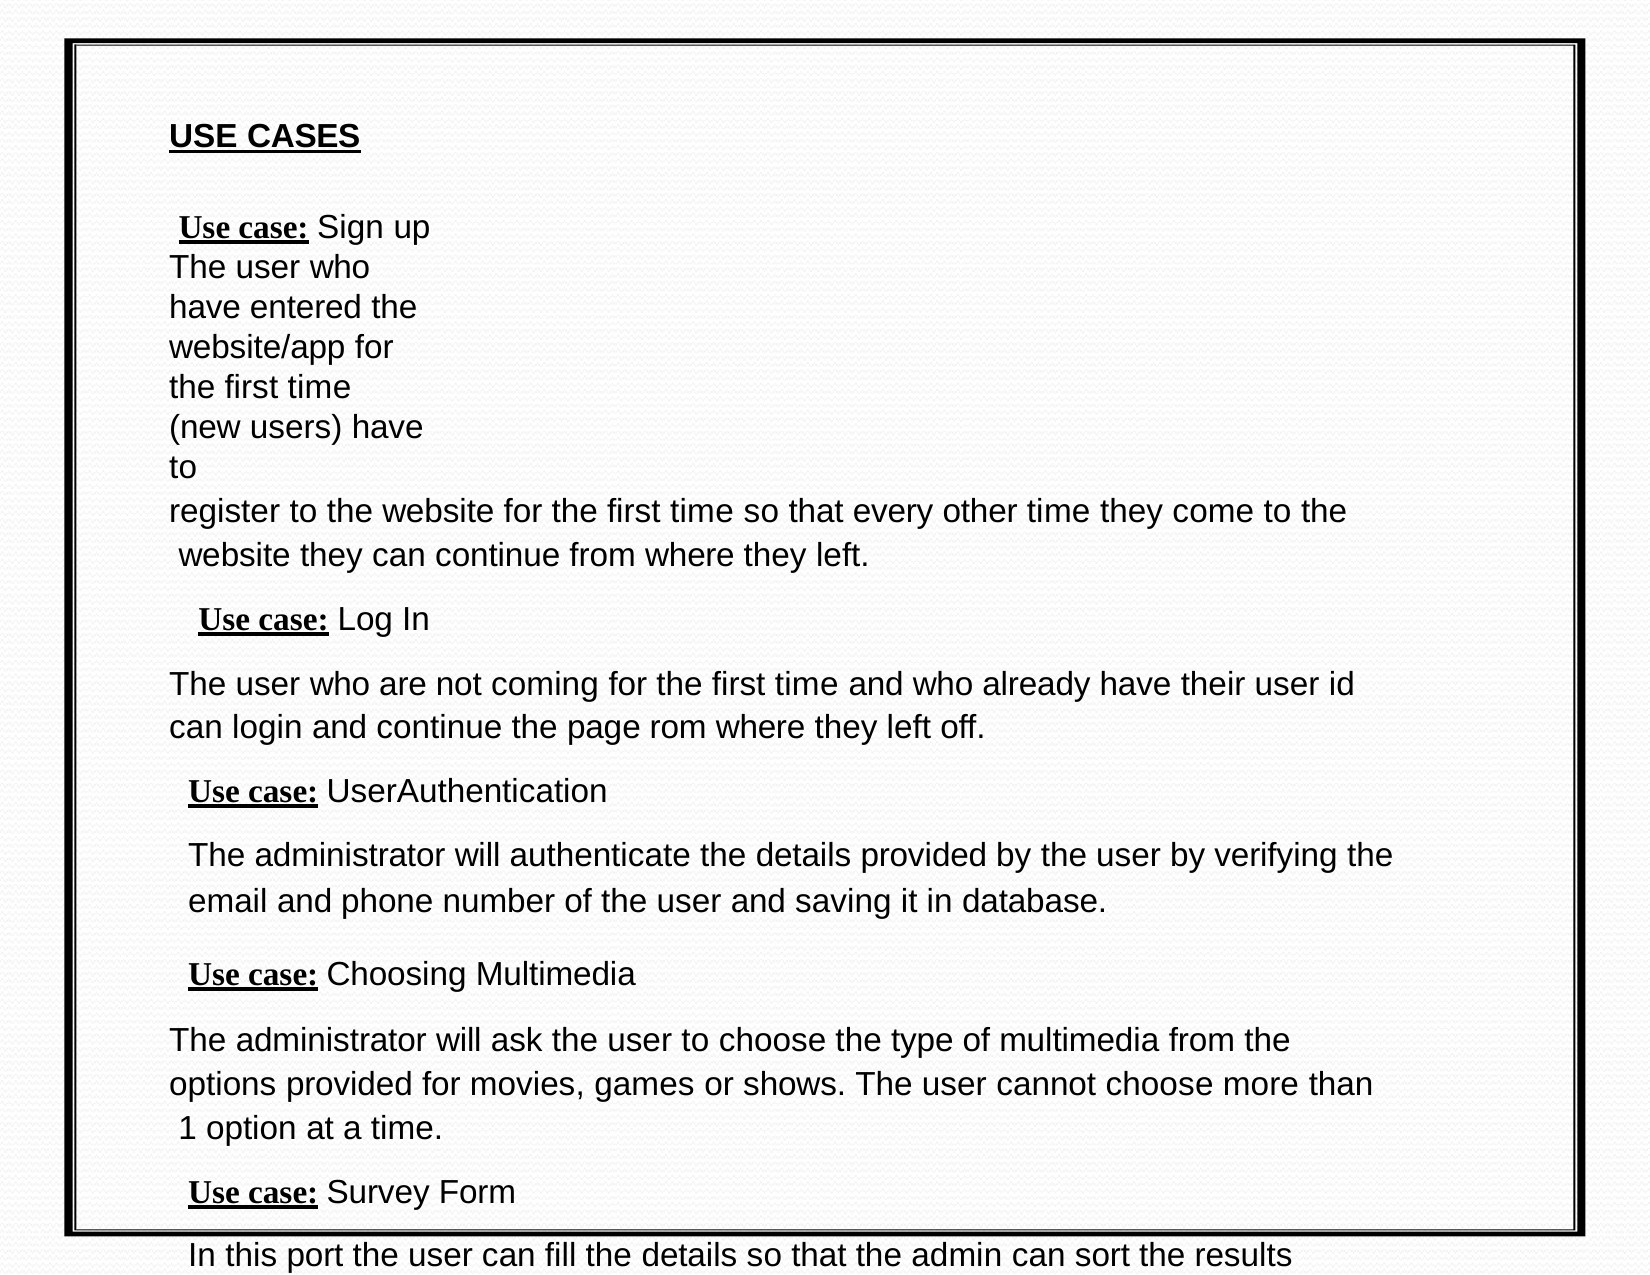

USE CASES

Use case: Sign up
The user who have entered the website/app for the first time (new users) have to
register to the website for the first time so that every other time they come to the  website they can continue from where they left.
Use case: Log In
The user who are not coming for the first time and who already have their user id  can login and continue the page rom where they left off.
Use case: UserAuthentication
The administrator will authenticate the details provided by the user by verifying the  email and phone number of the user and saving it in database.
Use case: Choosing Multimedia
The administrator will ask the user to choose the type of multimedia from the  options provided for movies, games or shows. The user cannot choose more than  1 option at a time.
Use case: Survey Form
In this port the user can fill the details so that the admin can sort the results  accordingly and will help for the recommendation become more easier.